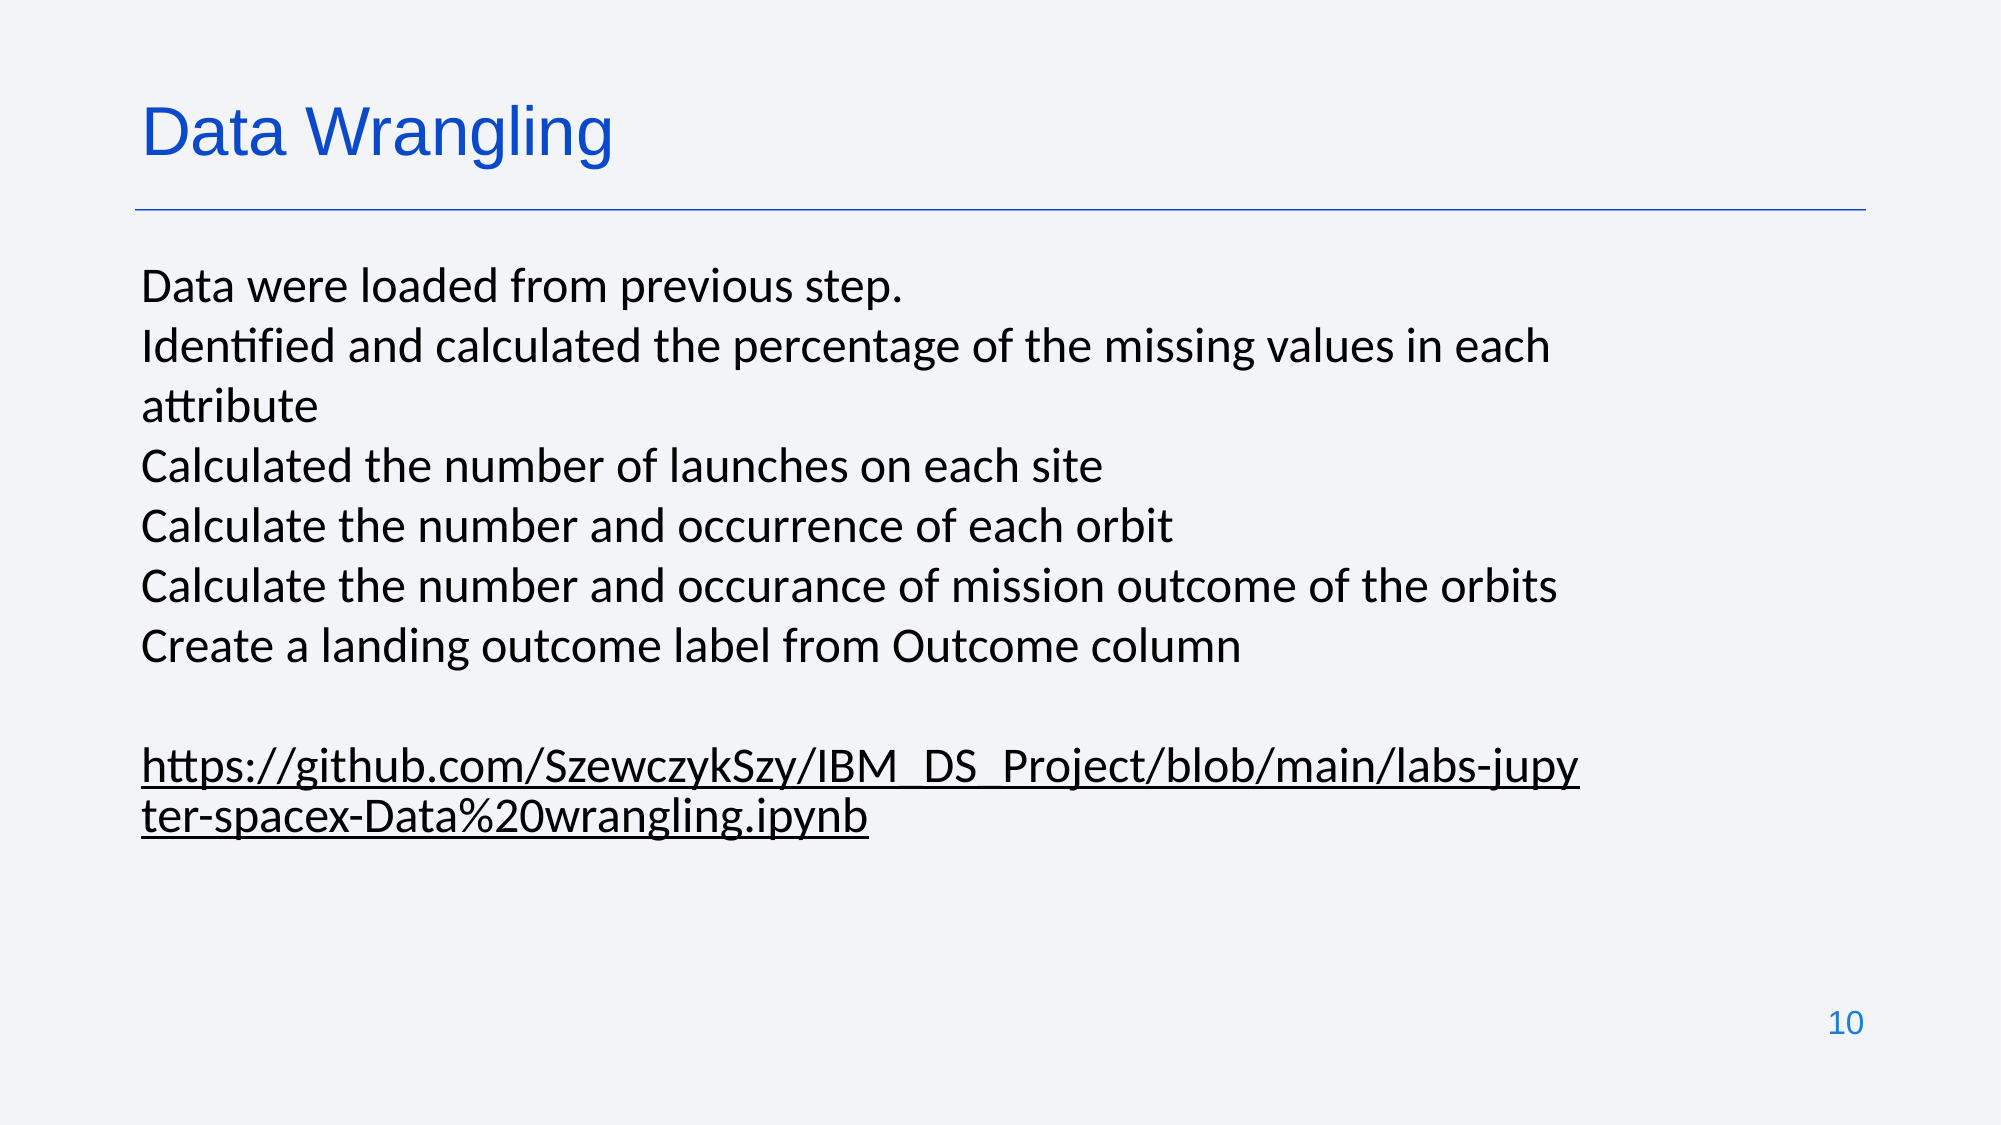

Data Wrangling
Data were loaded from previous step.
Identified and calculated the percentage of the missing values in each attribute
Calculated the number of launches on each site
Calculate the number and occurrence of each orbit
Calculate the number and occurance of mission outcome of the orbits
Create a landing outcome label from Outcome column

https://github.com/SzewczykSzy/IBM_DS_Project/blob/main/labs-jupyter-spacex-Data%20wrangling.ipynb
10